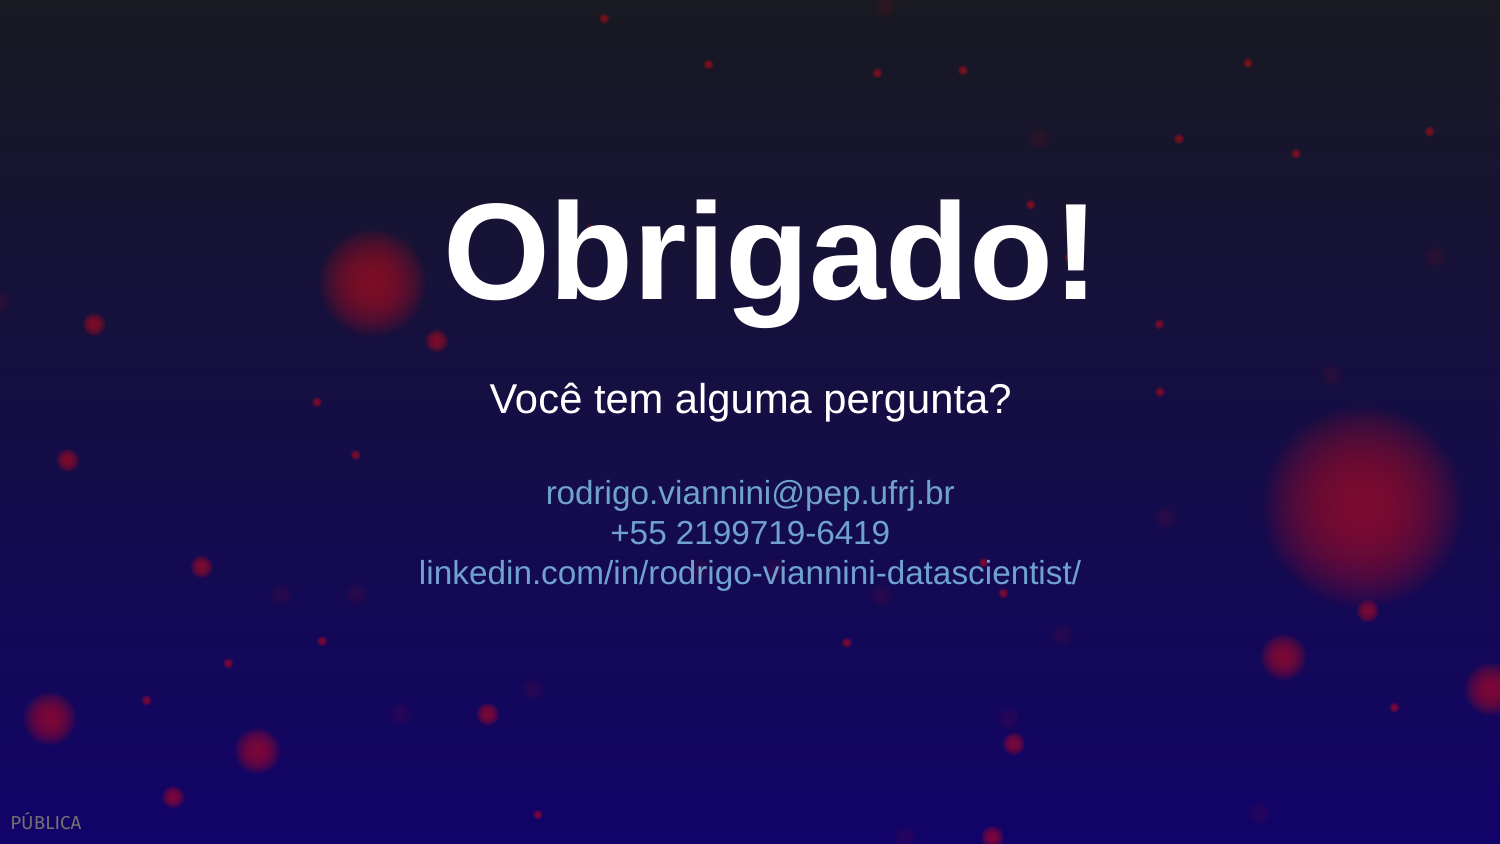

# Obrigado!
Você tem alguma pergunta?

rodrigo.viannini@pep.ufrj.br
+55 2199719-6419
linkedin.com/in/rodrigo-viannini-datascientist/